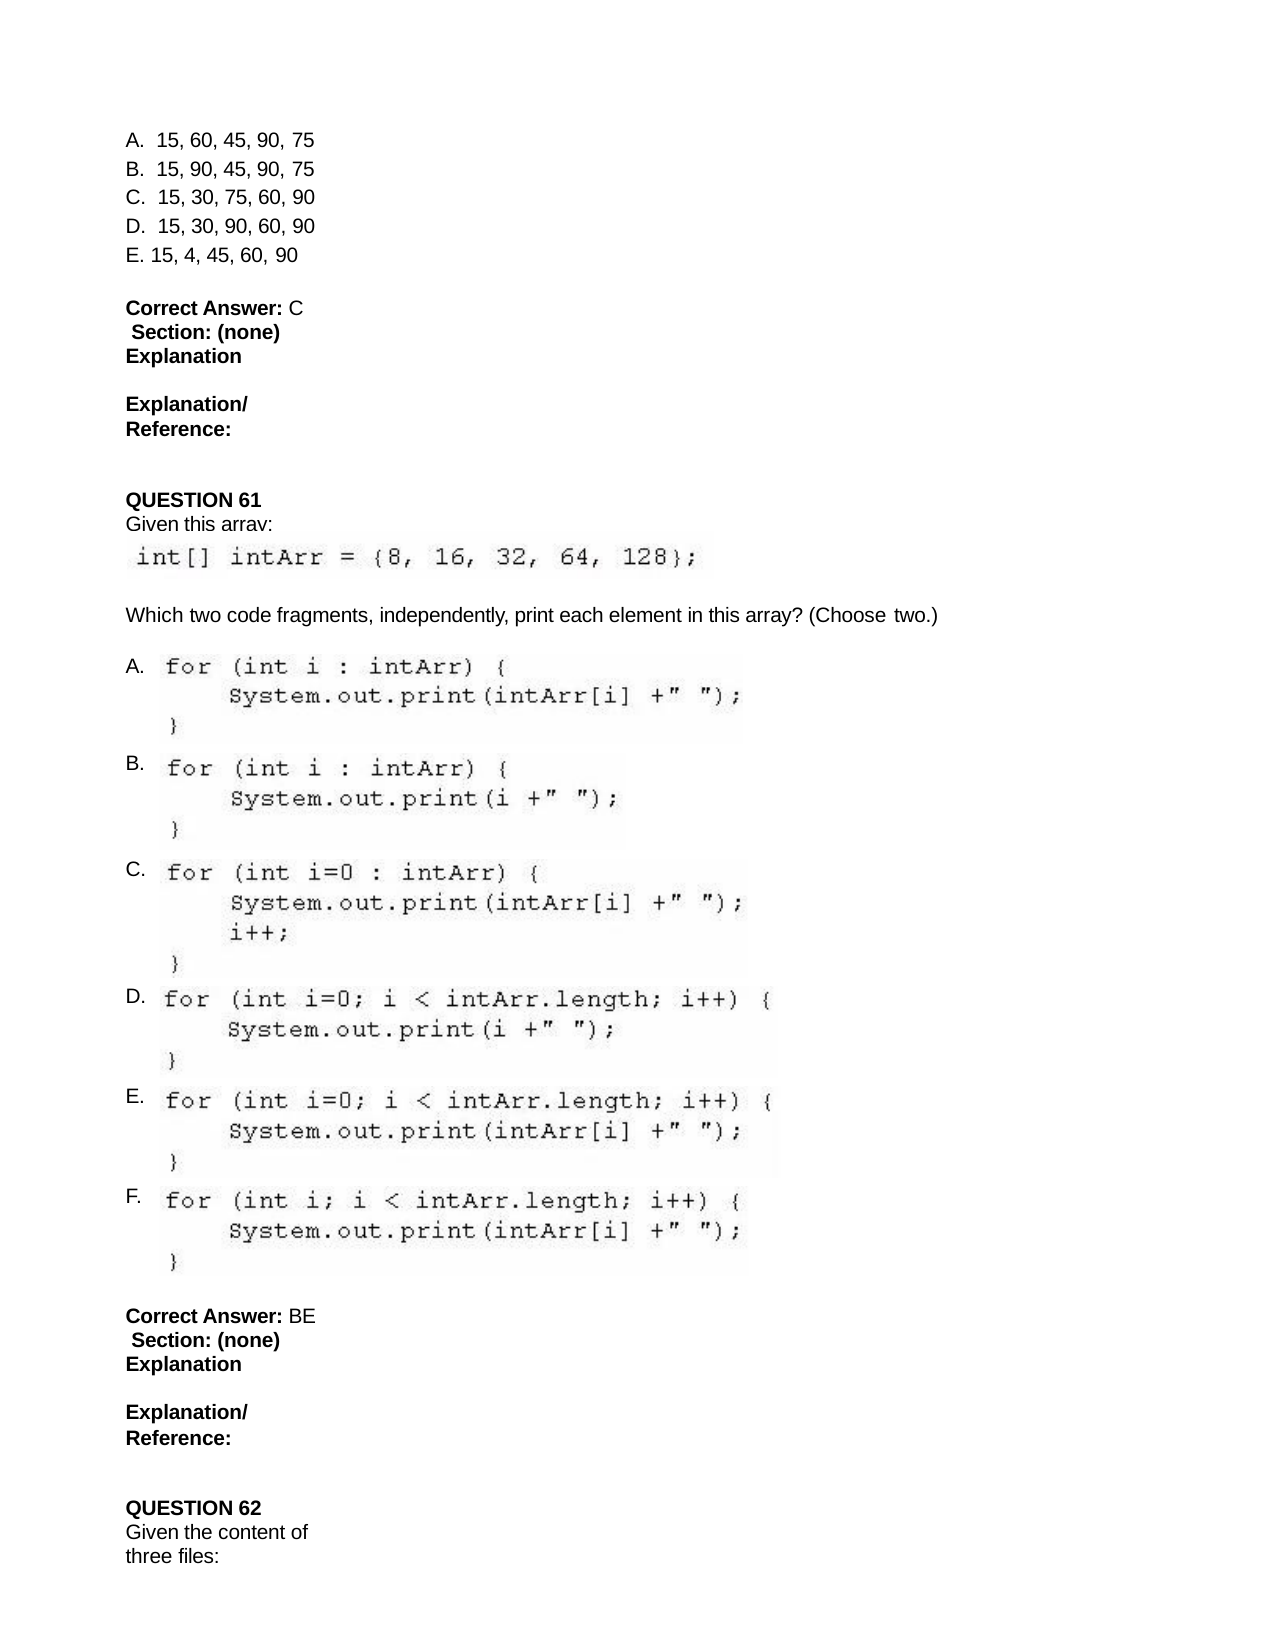

A.  15, 60, 45, 90, 75
B.  15, 90, 45, 90, 75
C.  15, 30, 75, 60, 90
D.  15, 30, 90, 60, 90
E. 15, 4, 45, 60, 90

Correct Answer: C  Section: (none)  Explanation

Explanation/Reference:

QUESTION 61
Given this array:

Which two code fragments, independently, print each element in this array? (Choose two.)

A.

B.

C.

D.

E.

F.

Correct Answer: BE  Section: (none)  Explanation

Explanation/Reference:

QUESTION 62
Given the content of three files: